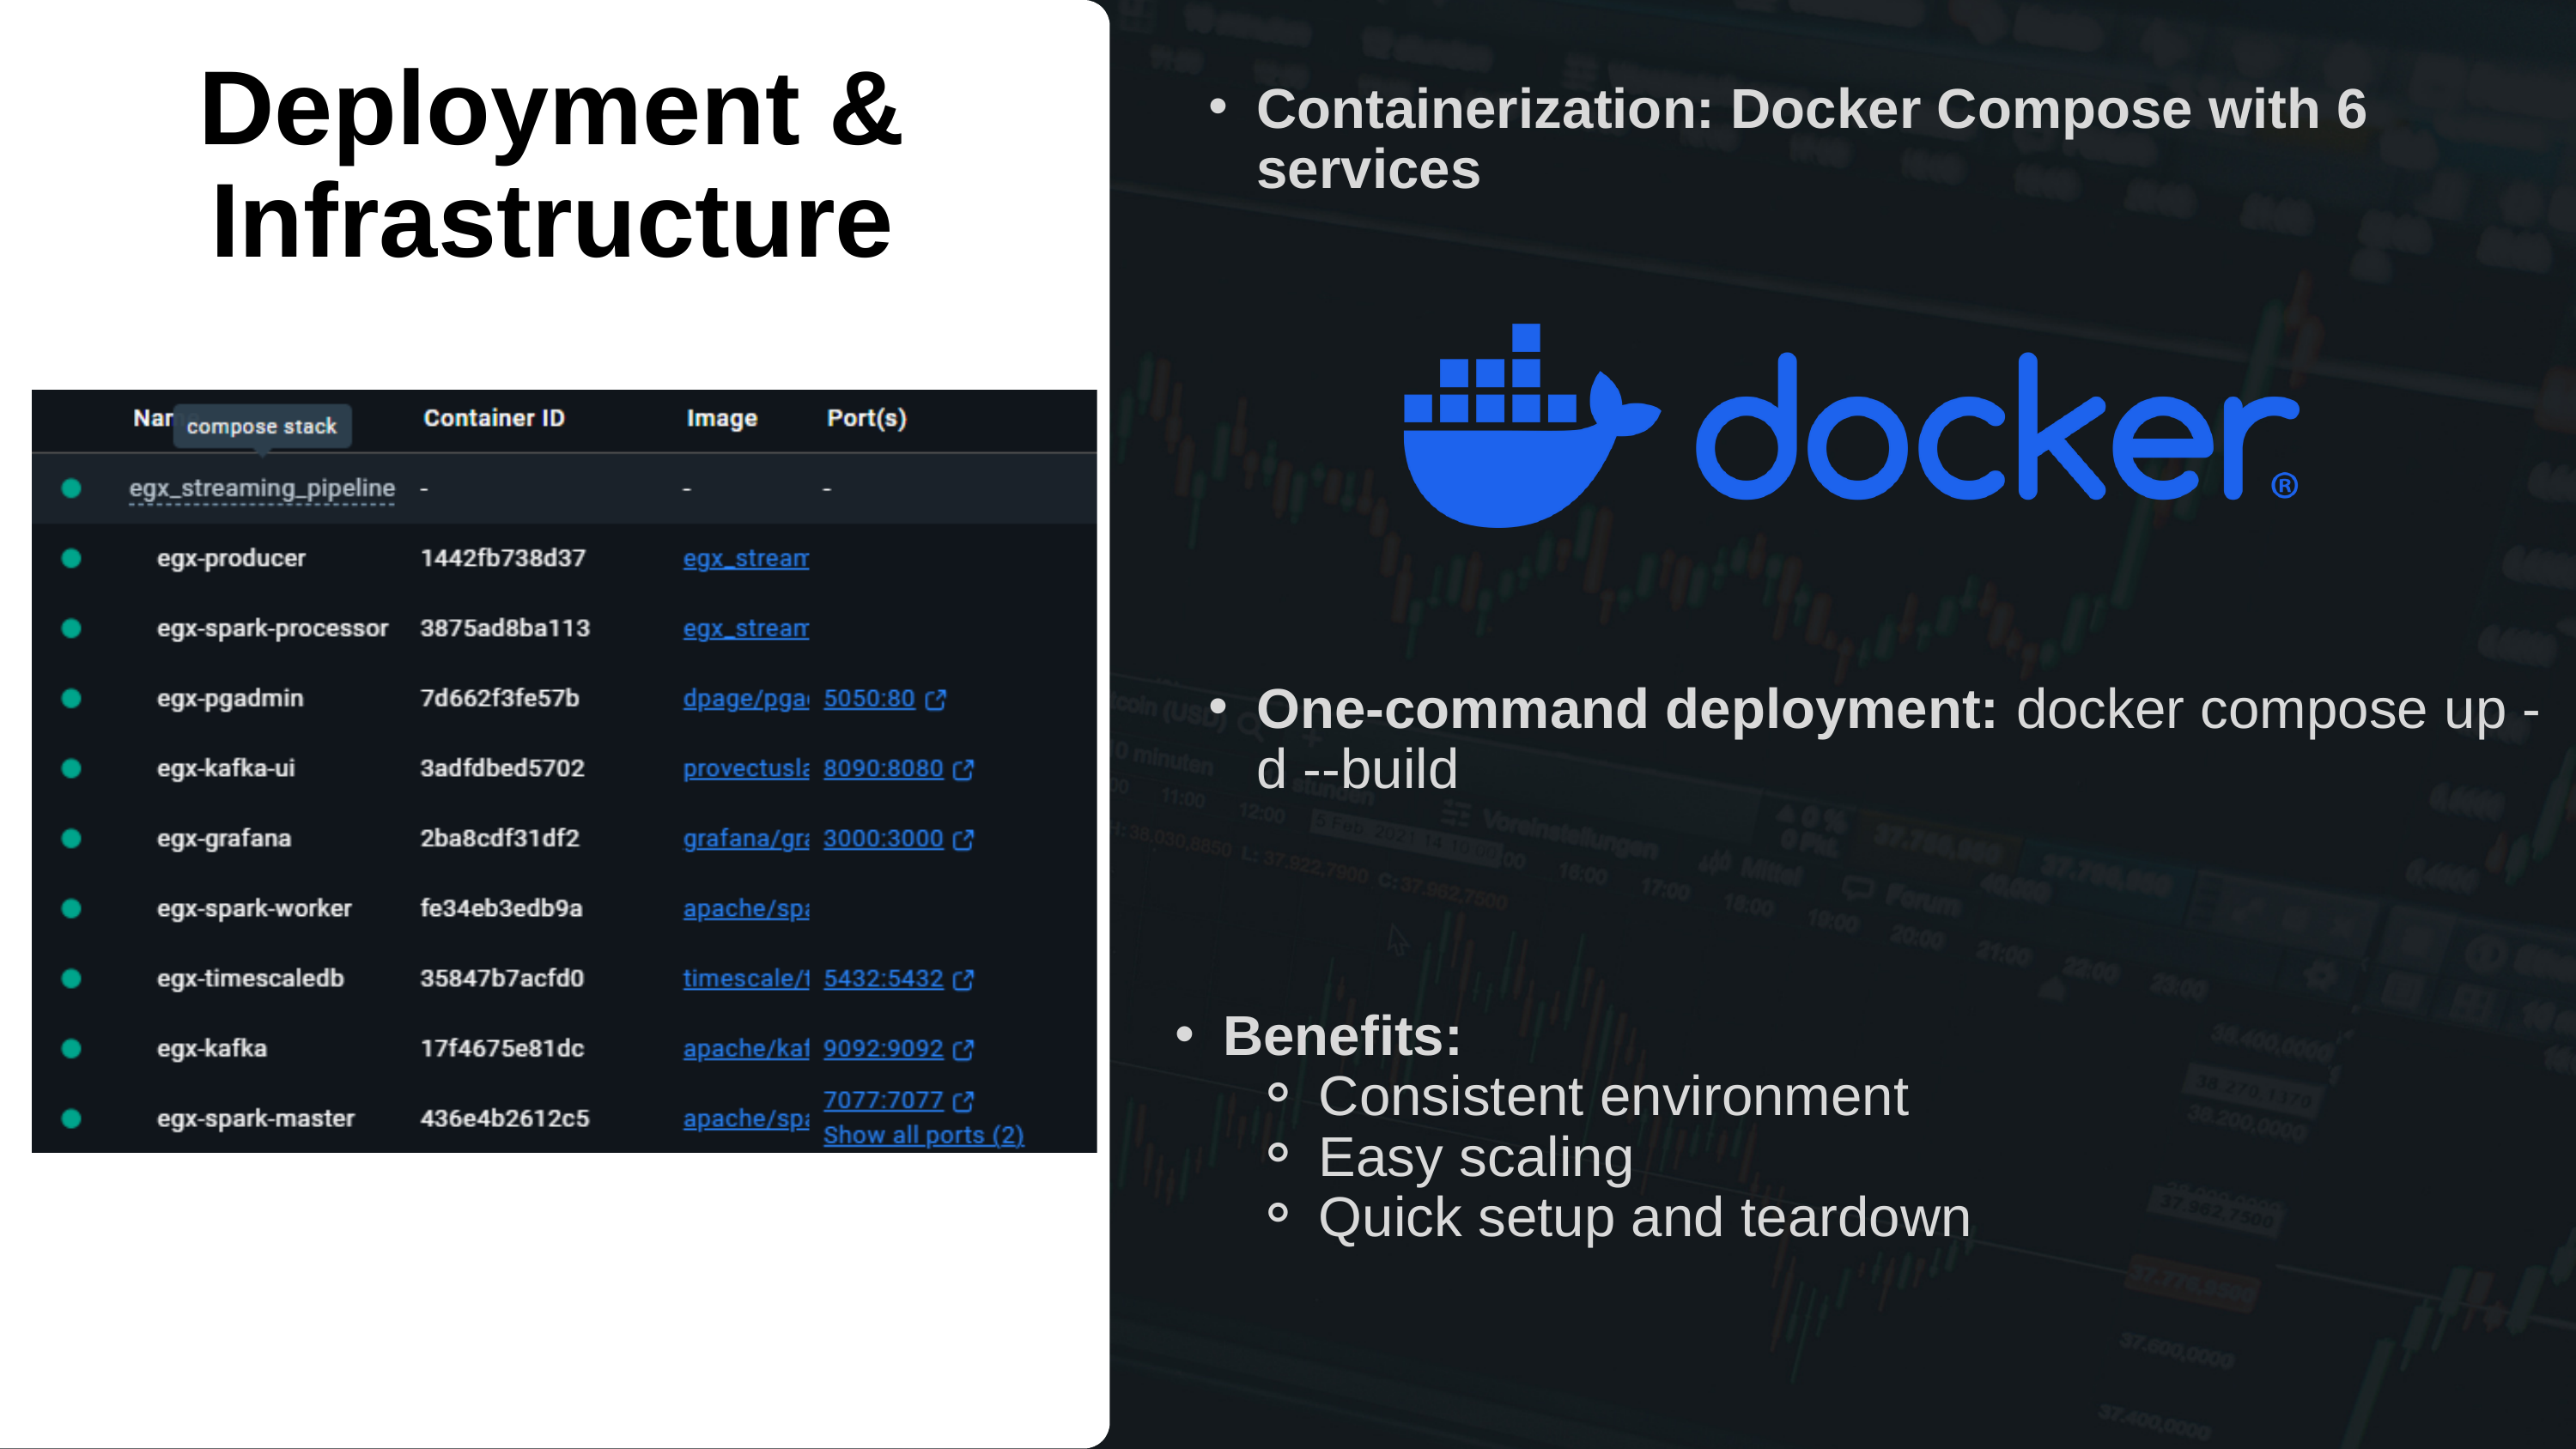

Deployment & Infrastructure

Containerization: Docker Compose with 6 services

One-command deployment: docker compose up -d --build

Benefits:
Consistent environment
Easy scaling
Quick setup and teardown